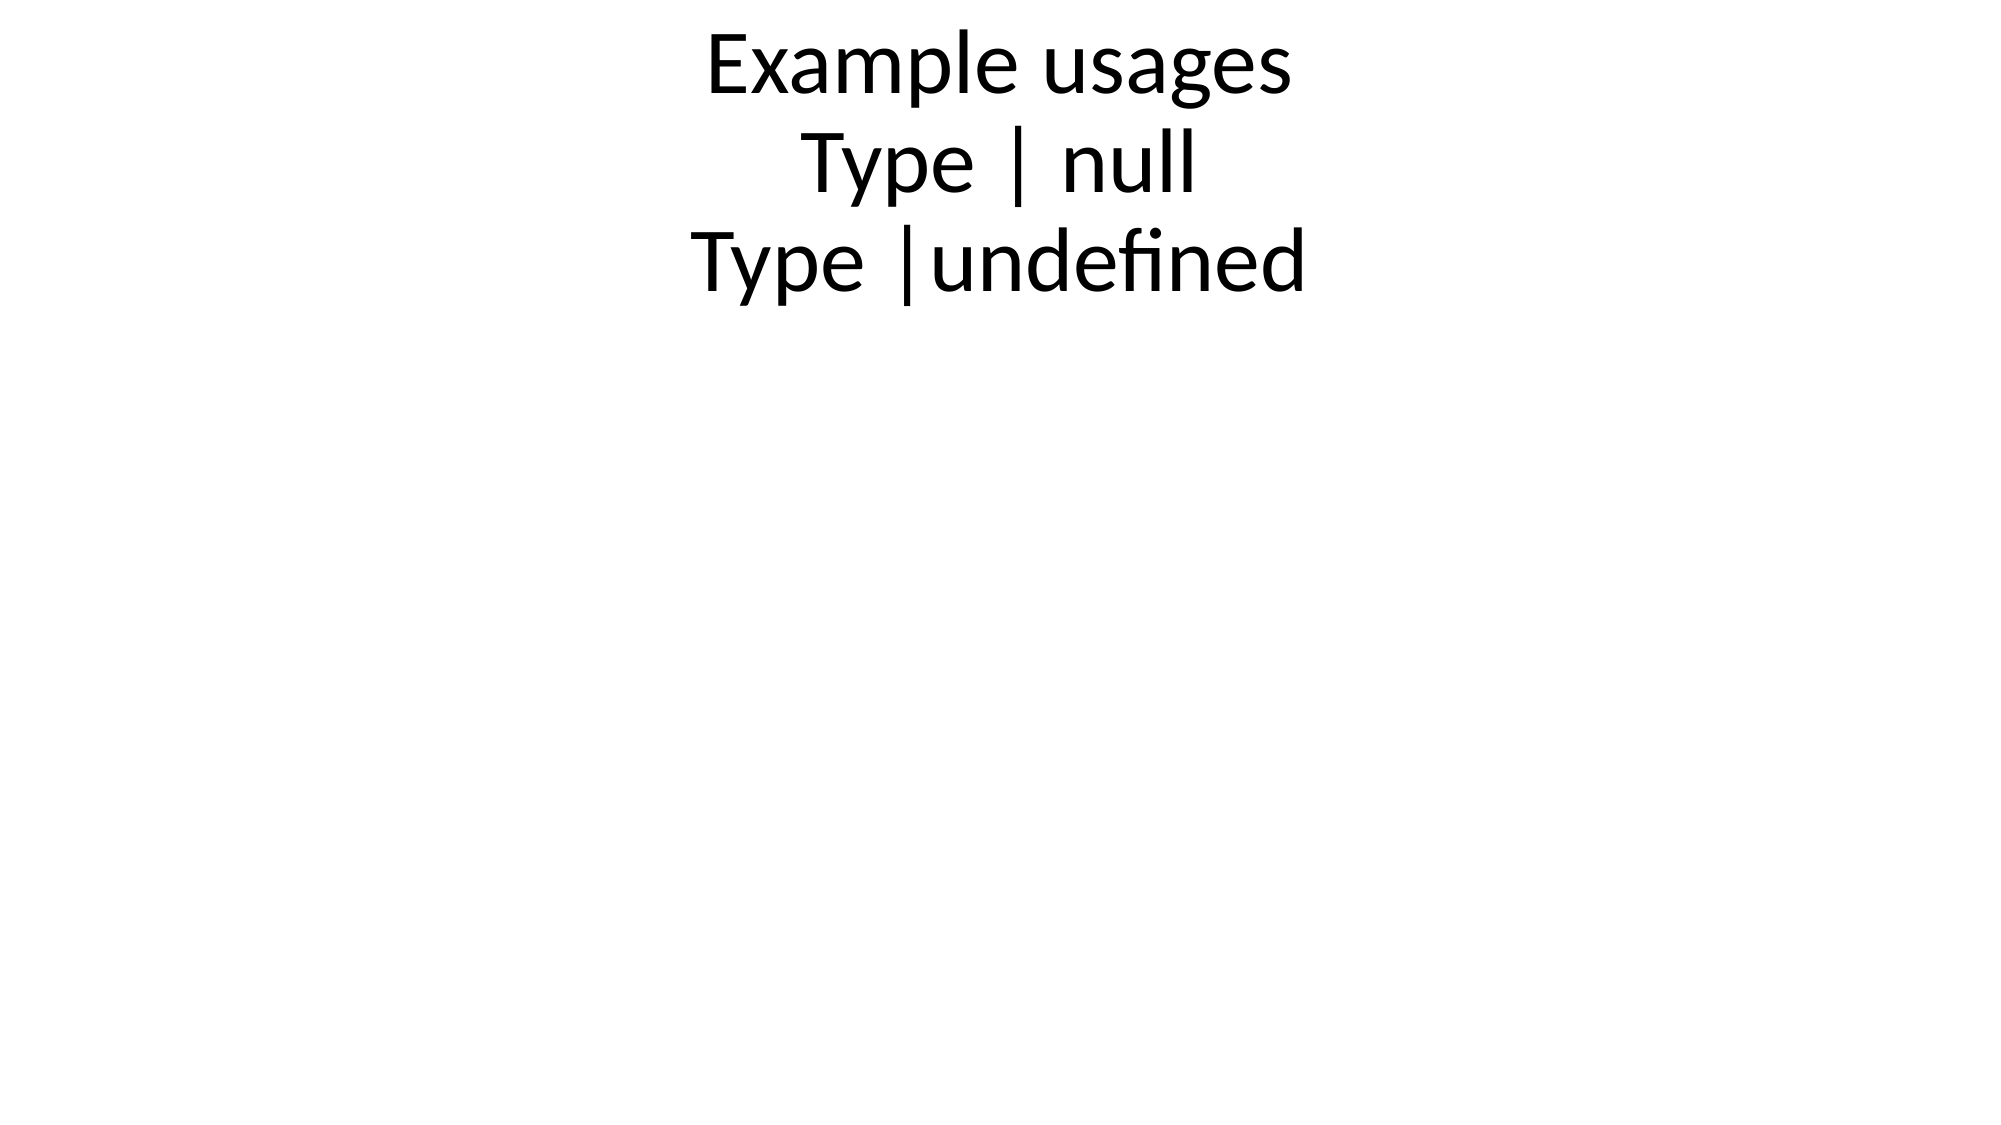

# Example usages Type | null Type |undefined